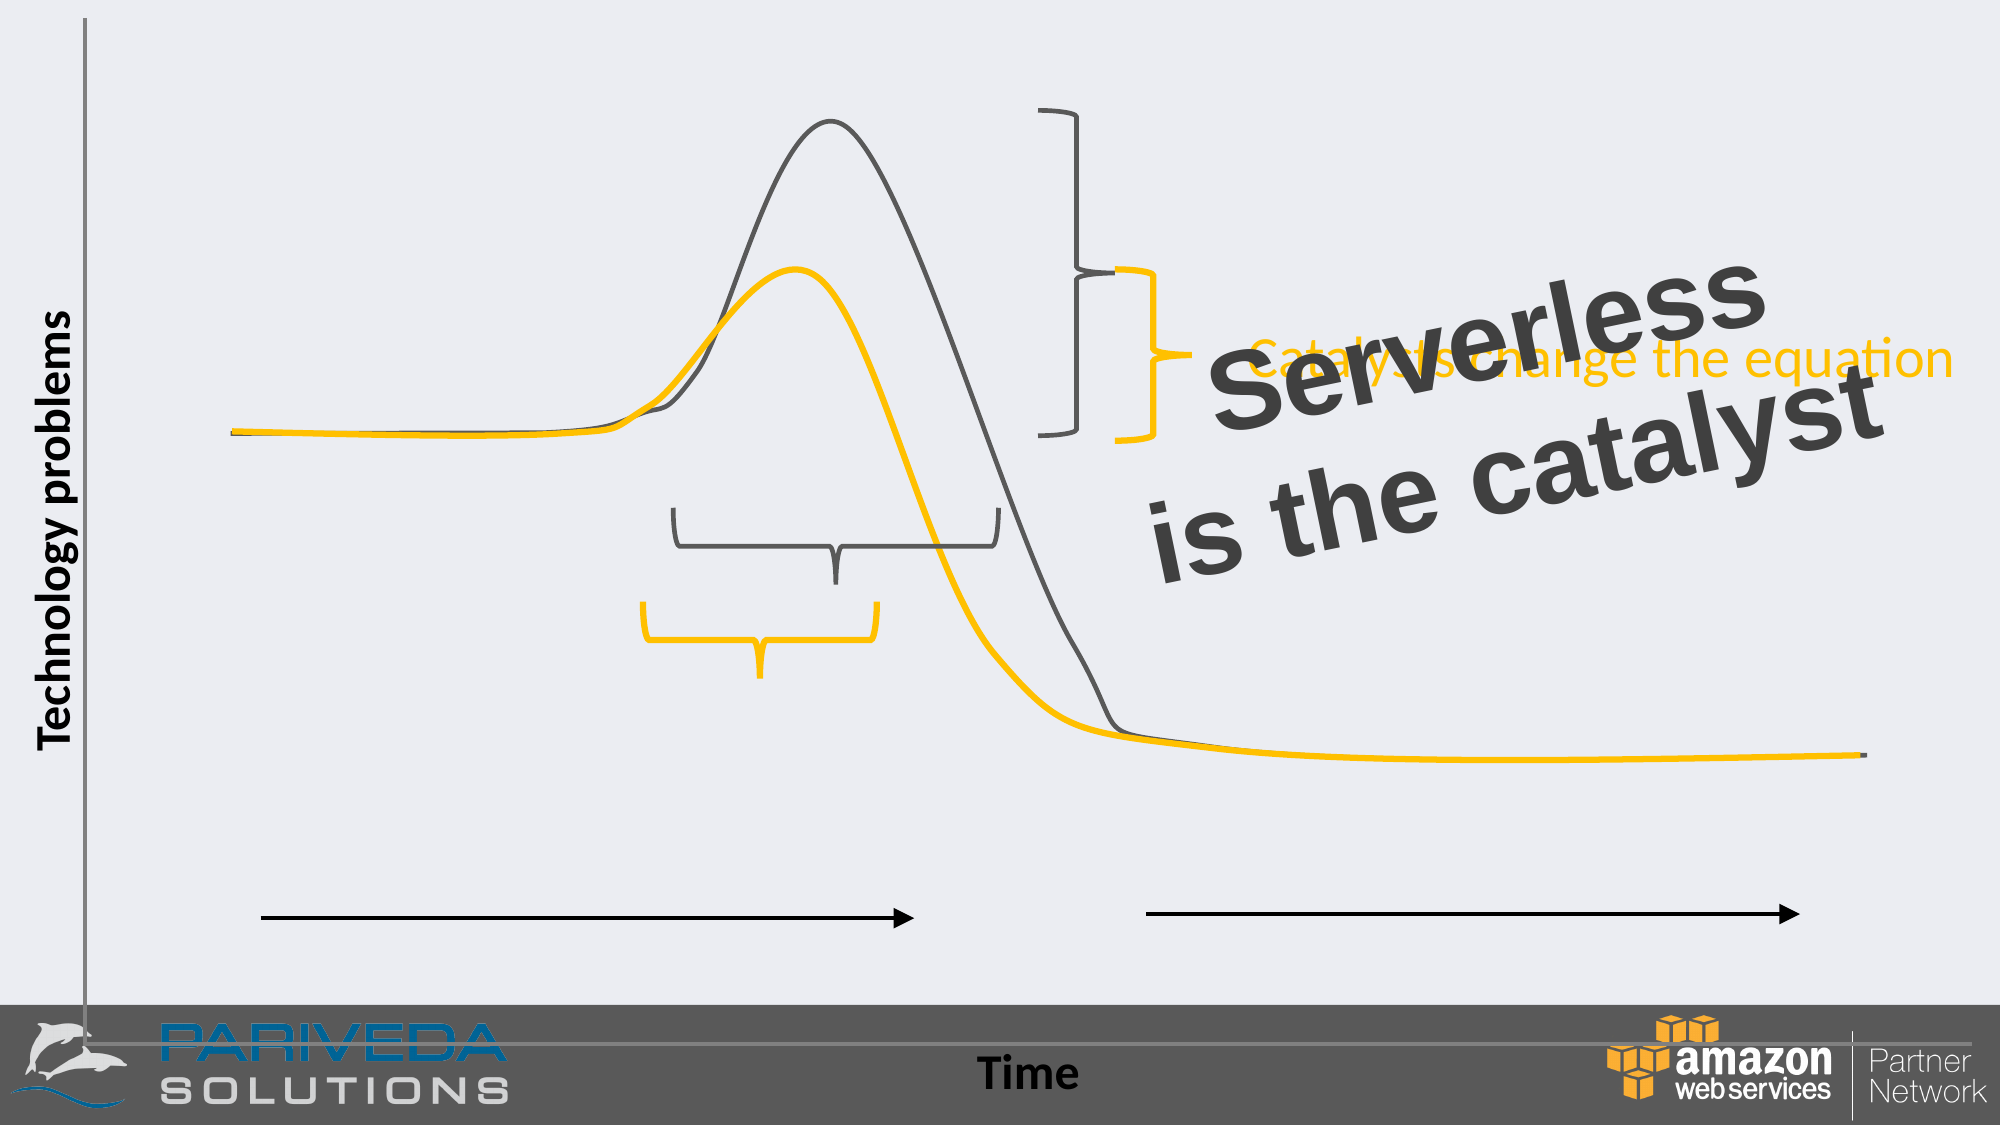

| Technology problems |  |  |  |  |
| --- | --- | --- | --- | --- |
|  |  |  |  |  |
|  |  |  |  |  |
|  | Time |  |  |  |

Serverless
is the catalyst

Catalysts change the equation